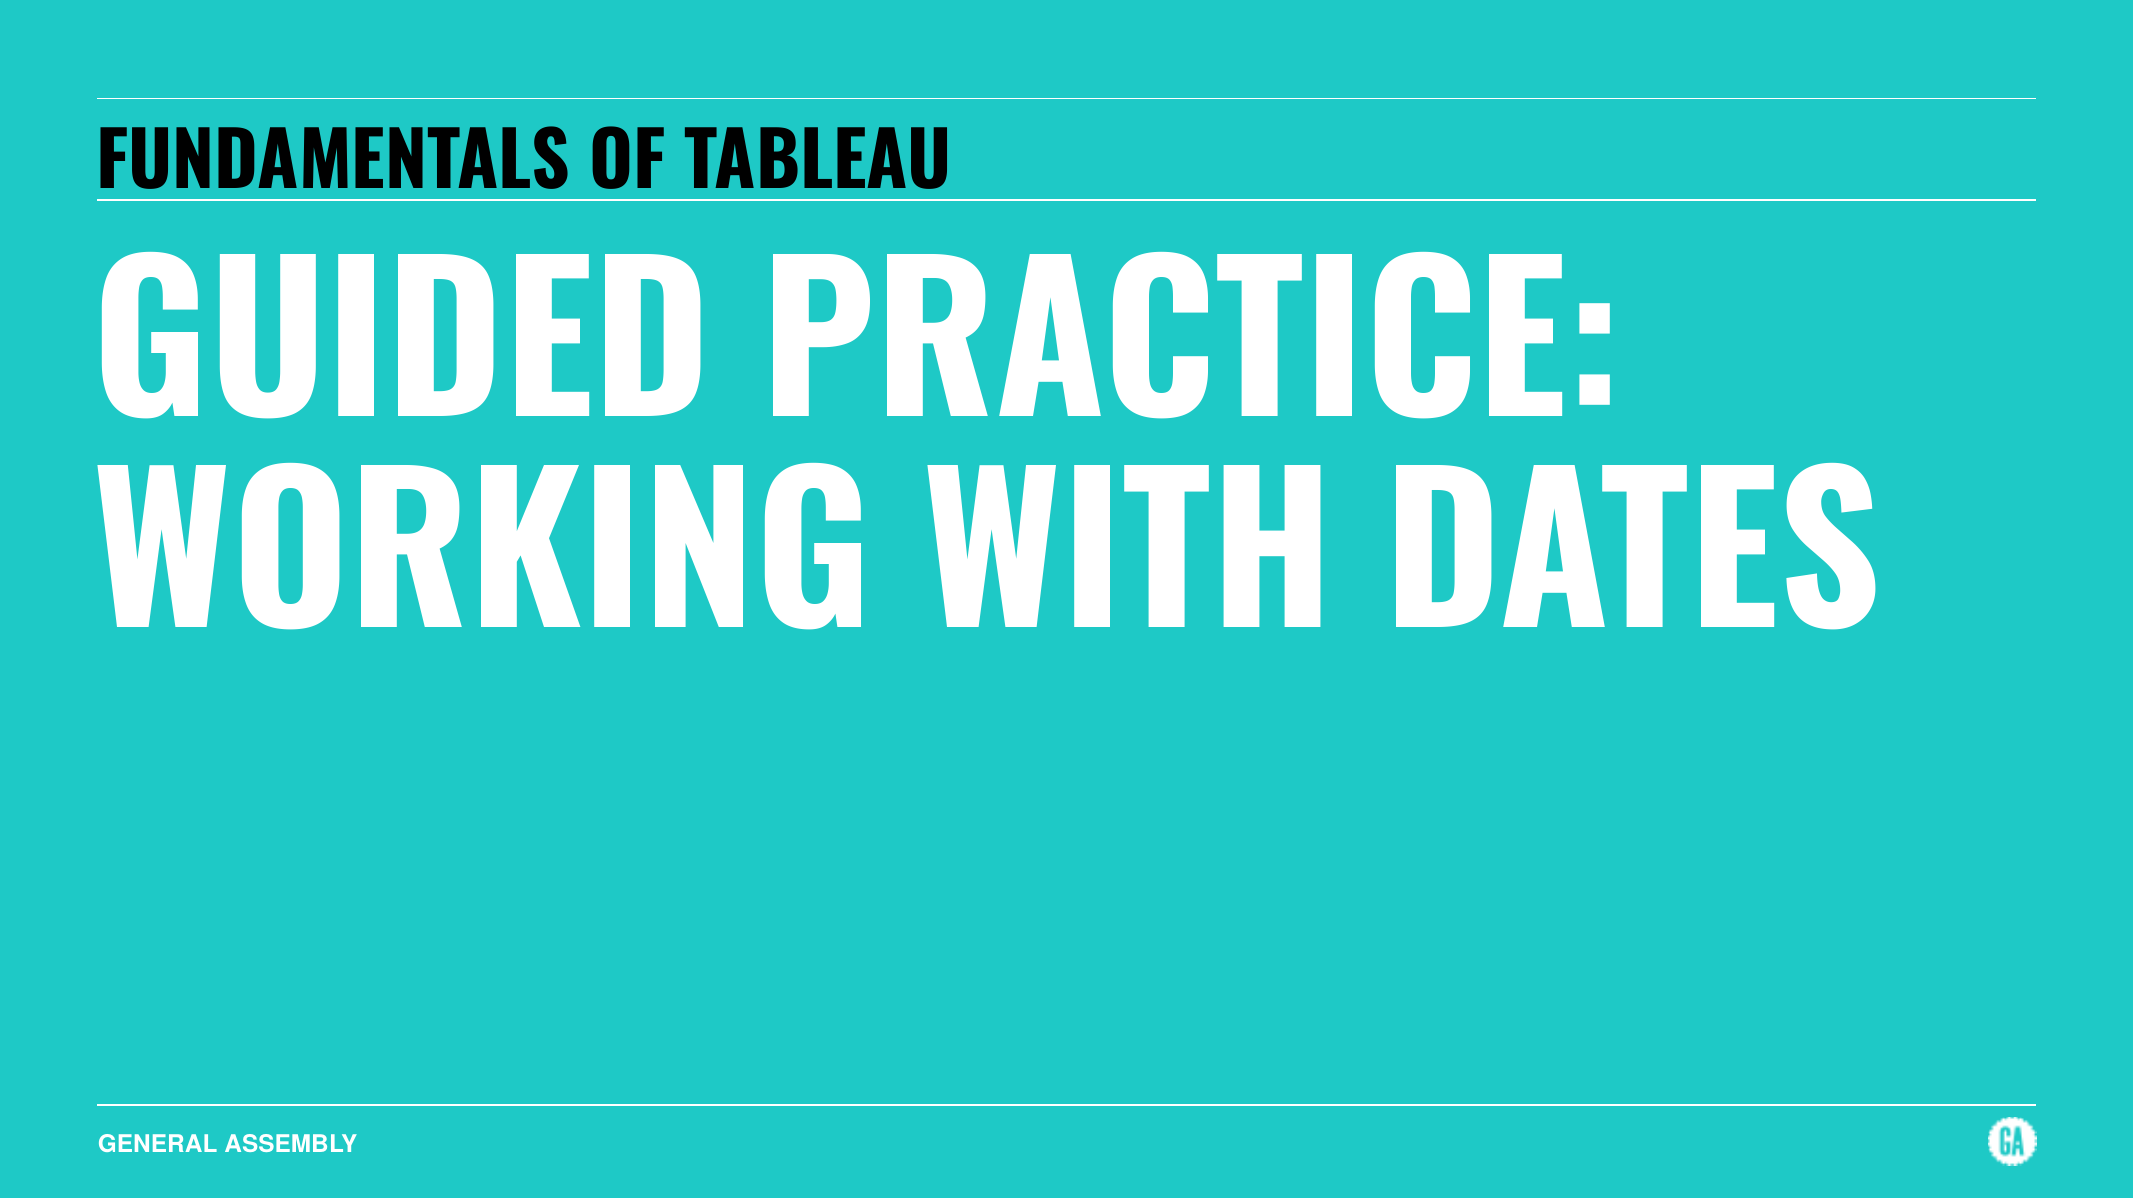

# FUNDAMENTALS OF TABLEAU
GUIDED PRACTICE:
WORKING WITH DATES